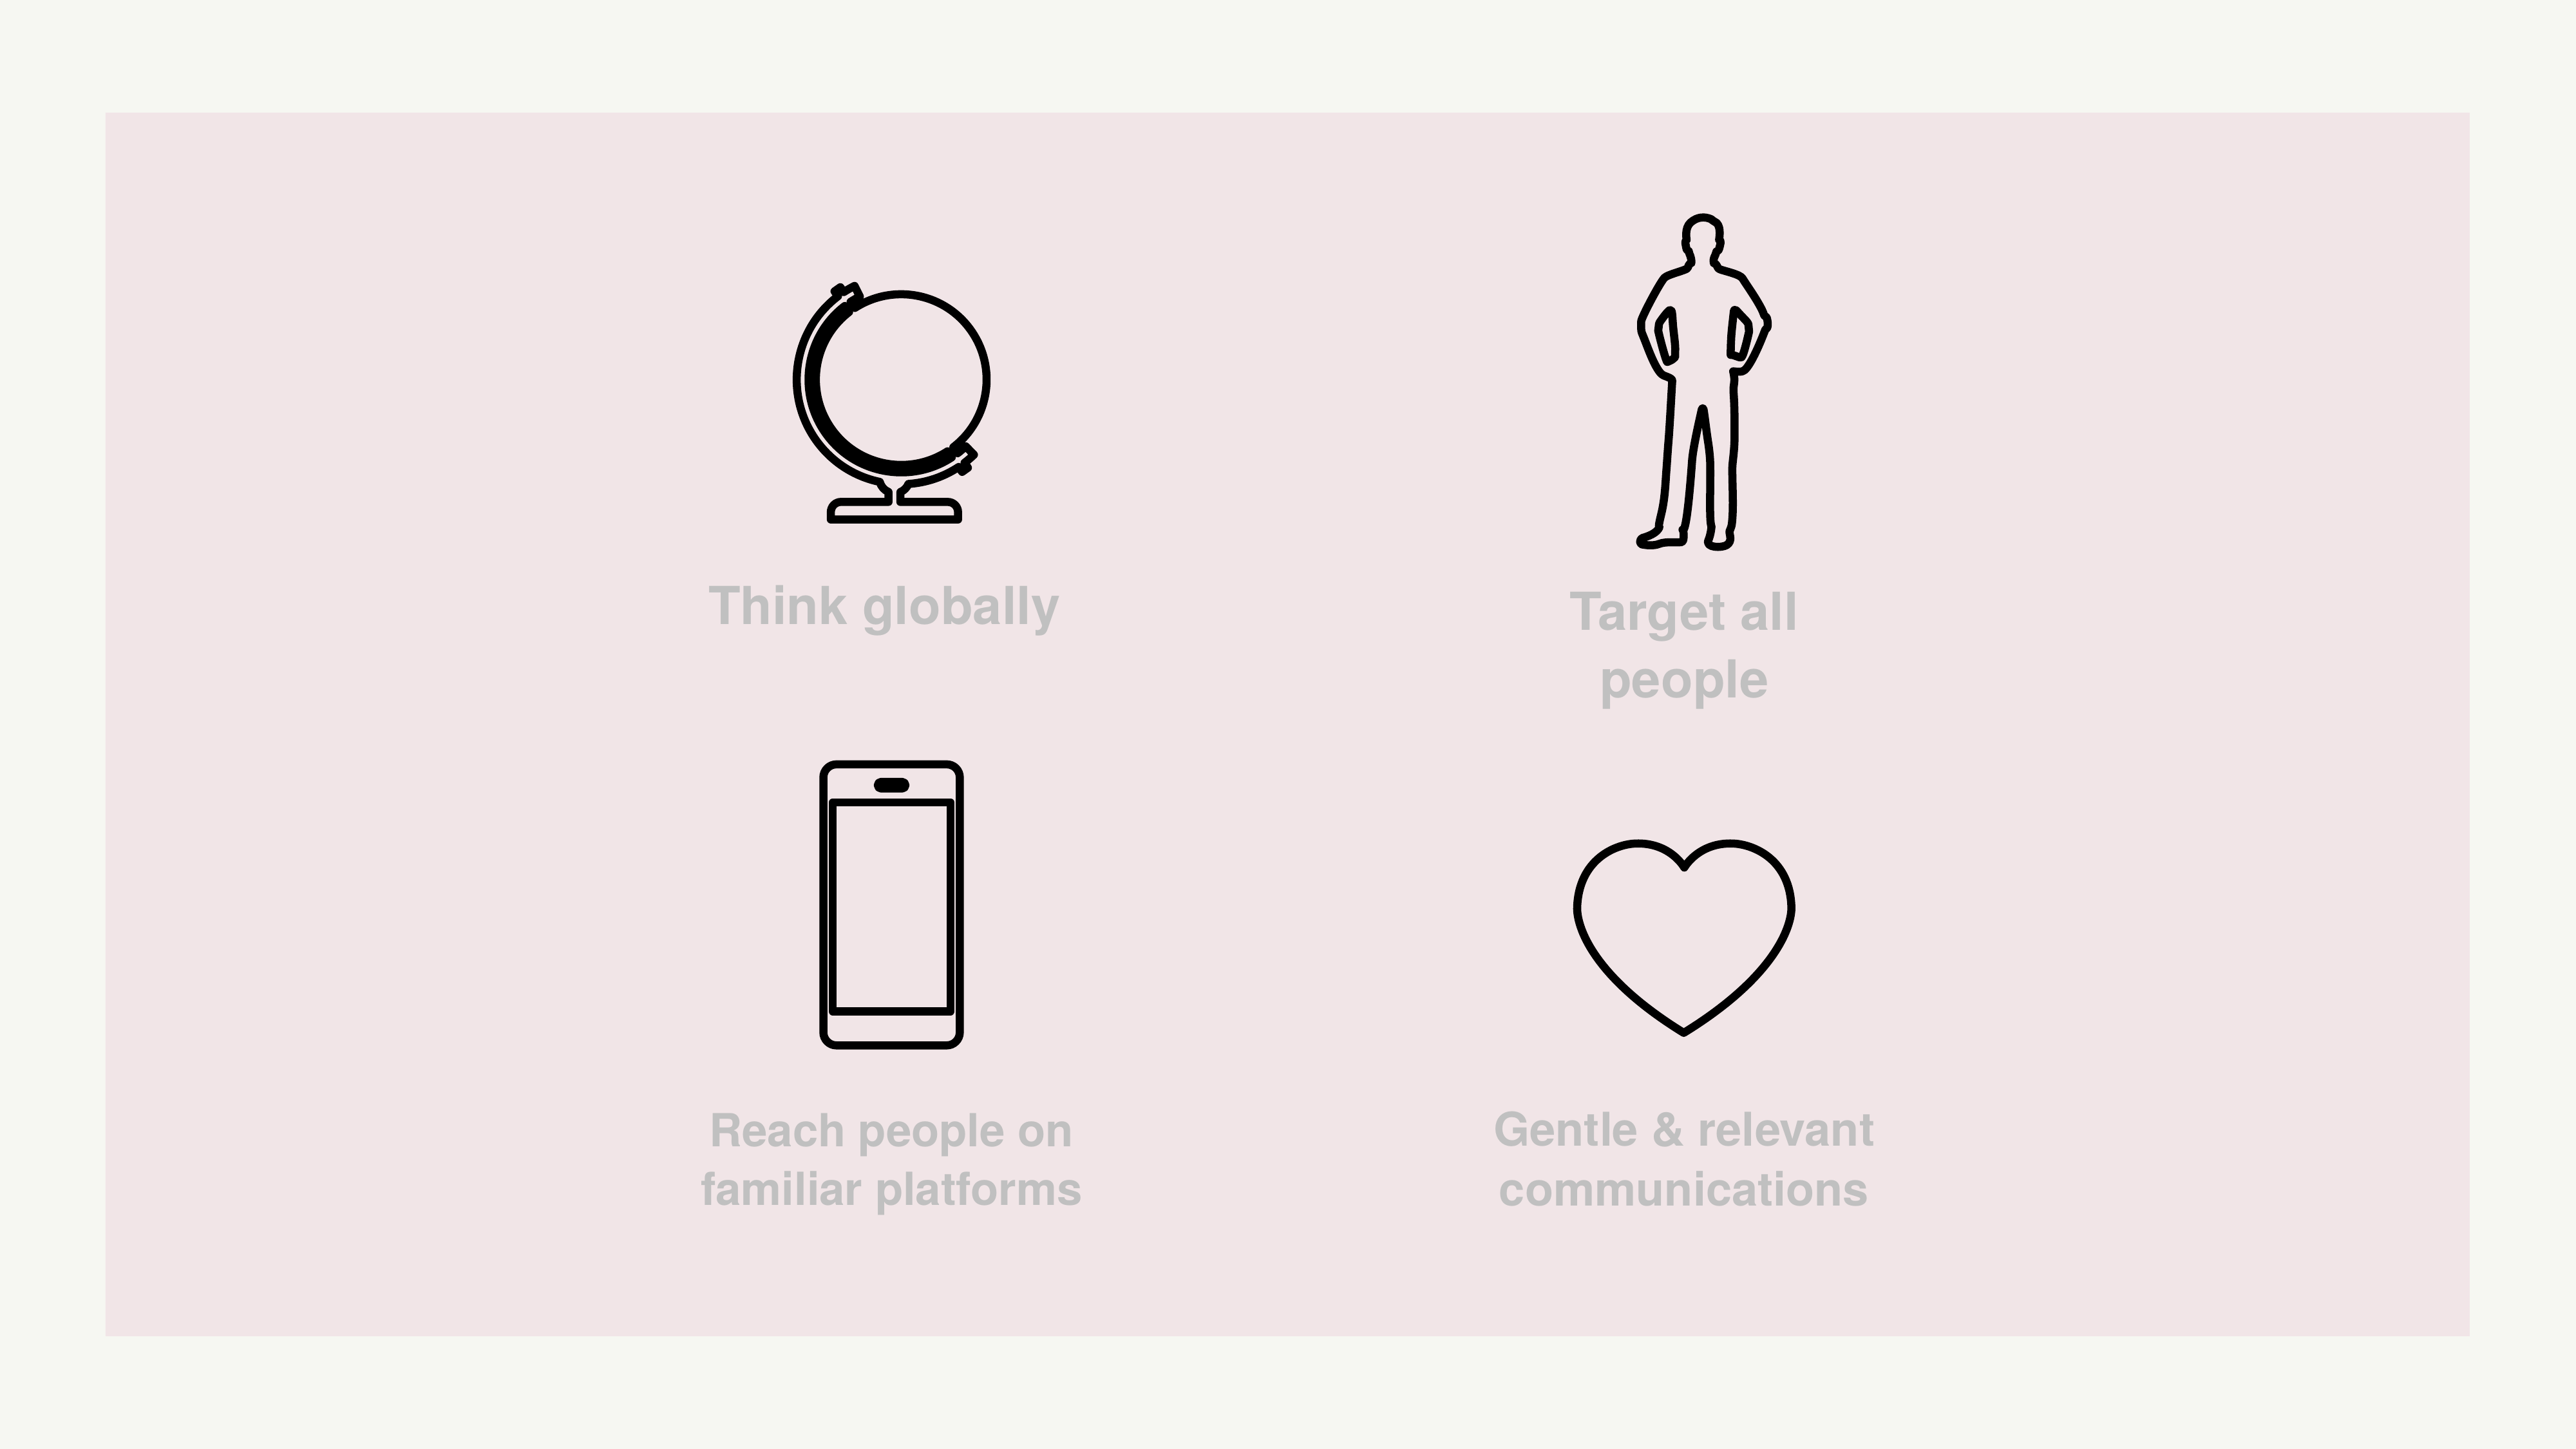

Target all people

Think globally

Reach people on familiar platforms

Gentle & relevant communications